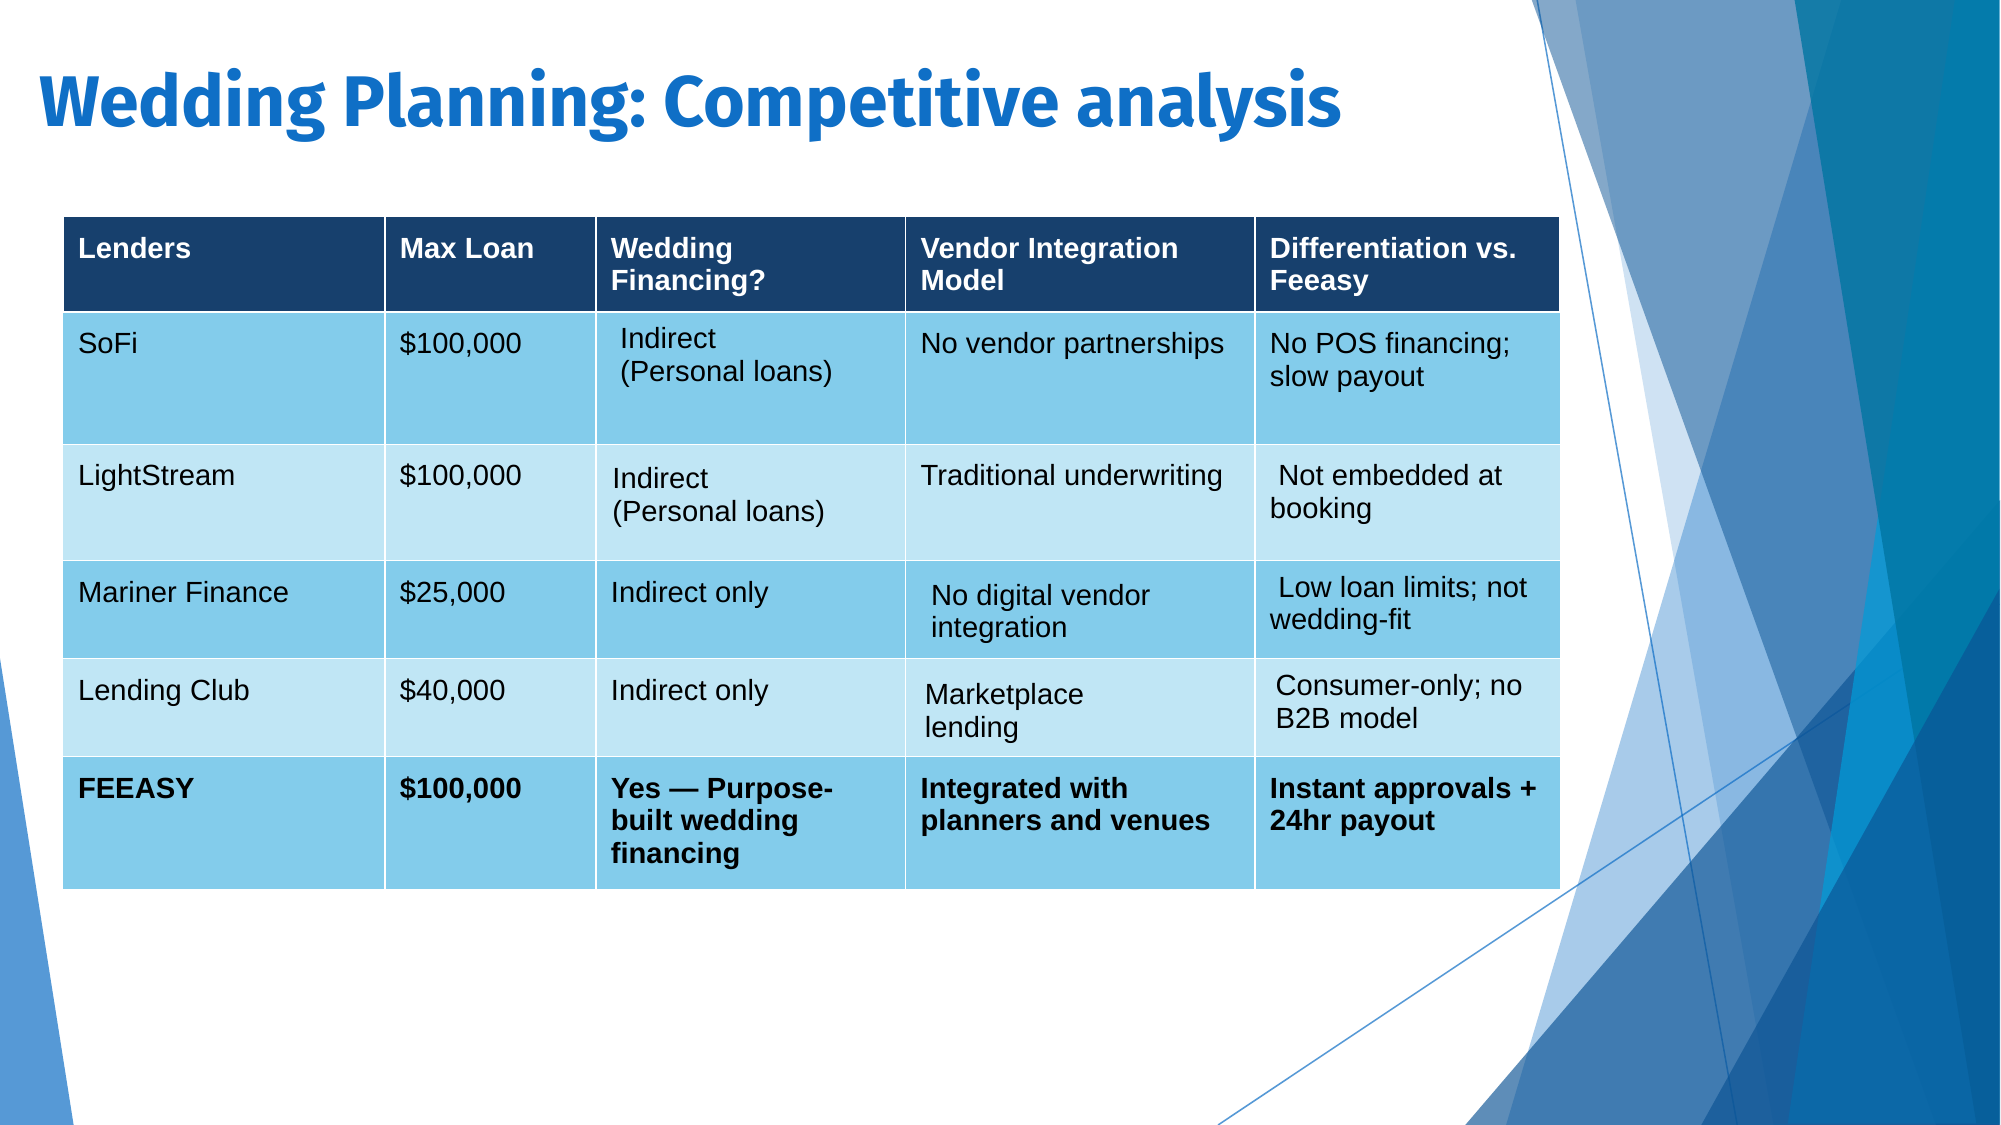

# Wedding Planning: Competitive analysis
| Lenders | Max Loan | Wedding Financing? | Vendor Integration Model | Differentiation vs. Feeasy |
| --- | --- | --- | --- | --- |
| SoFi | $100,000 |  | No vendor partnerships | No POS financing; slow payout |
| LightStream | $100,000 |  | Traditional underwriting | Not embedded at booking |
| Mariner Finance | $25,000 | Indirect only |  |  |
| Lending Club | $40,000 | Indirect only |  |  |
| FEEASY | $100,000 | Yes — Purpose-built wedding financing | Integrated with planners and venues | Instant approvals + 24hr payout |
| Indirect (Personal loans) |
| --- |
|  |
| --- |
| Indirect (Personal loans) |
| --- |
|  |
| --- |
|  |
| --- |
|  |
| --- |
| Low loan limits; not wedding-fit |
| --- |
| No digital vendor integration |
| --- |
|  |
| --- |
|  |
| --- |
| Consumer-only; no B2B model |
| --- |
| Marketplace lending |
| --- |